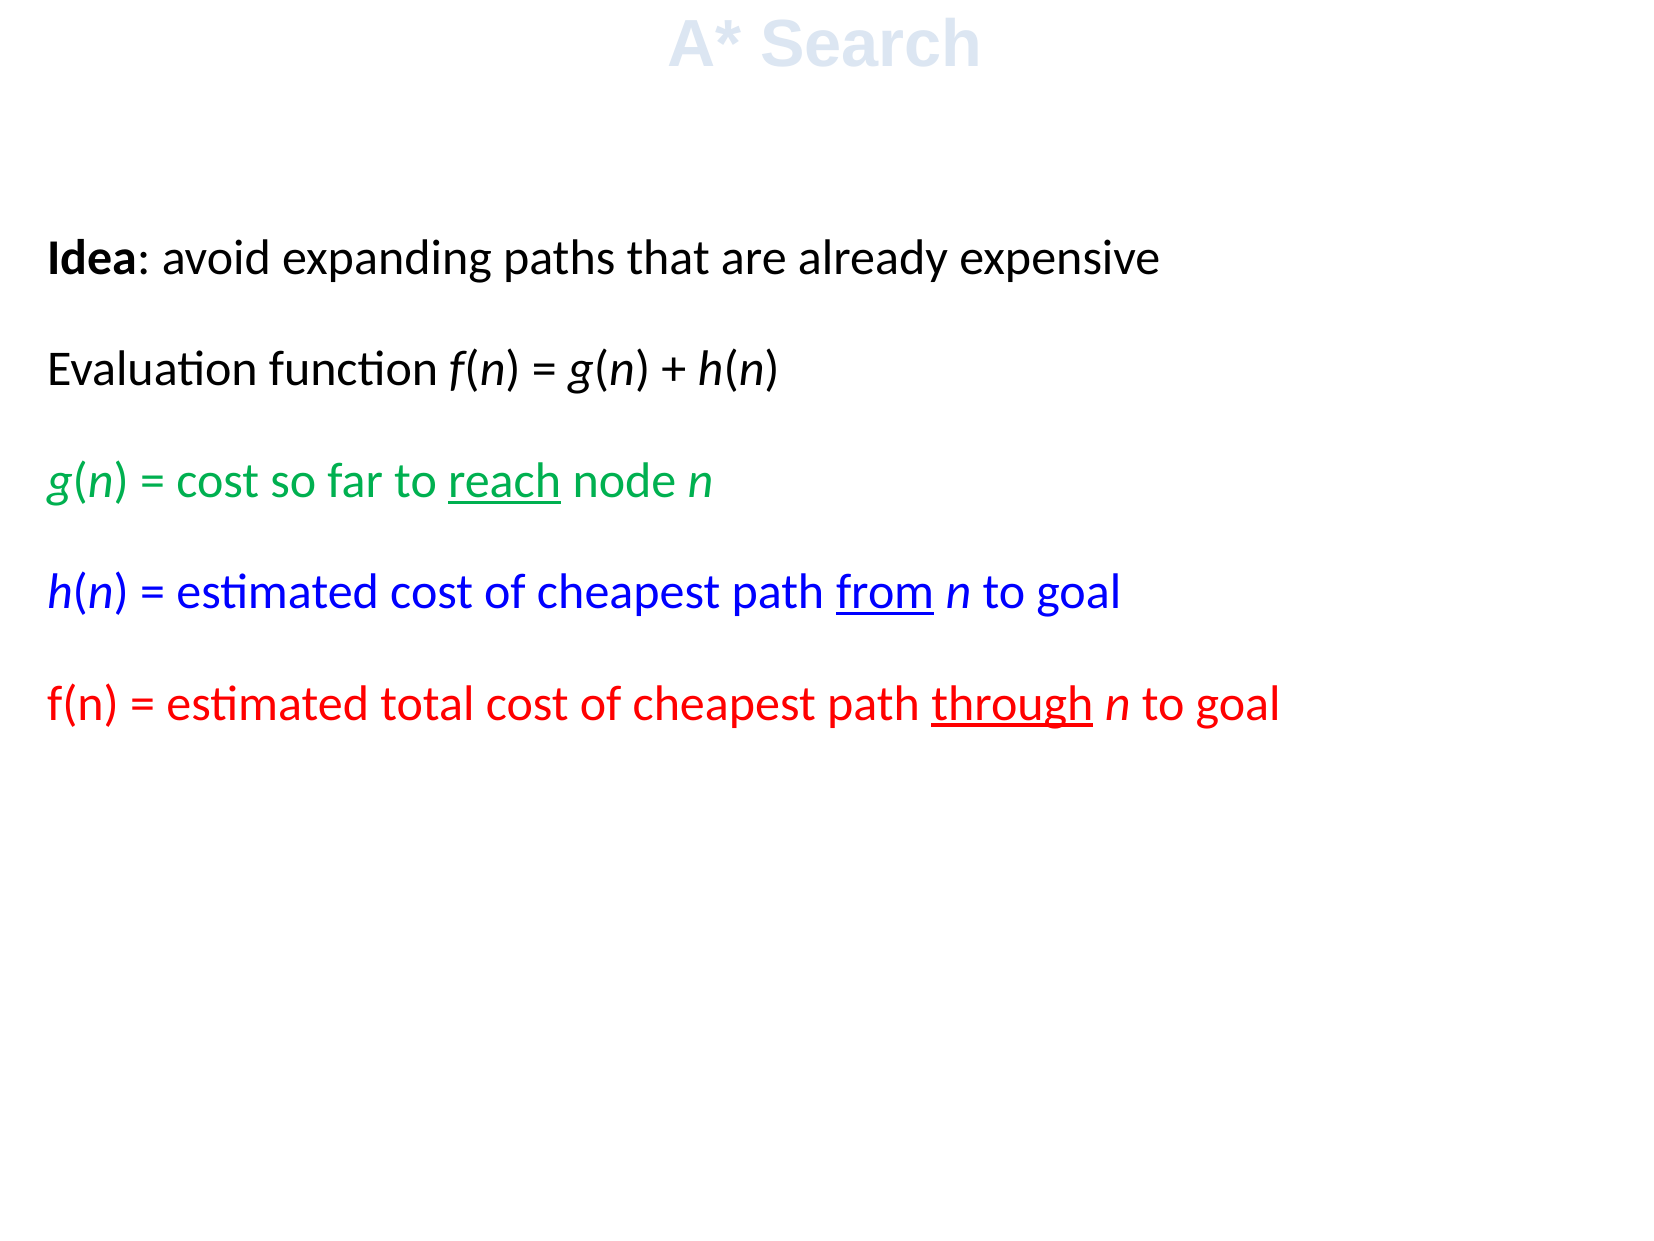

A* Search
Idea: avoid expanding paths that are already expensive

Evaluation function f(n) = g(n) + h(n)

g(n) = cost so far to reach node n

h(n) = estimated cost of cheapest path from n to goal

f(n) = estimated total cost of cheapest path through n to goal